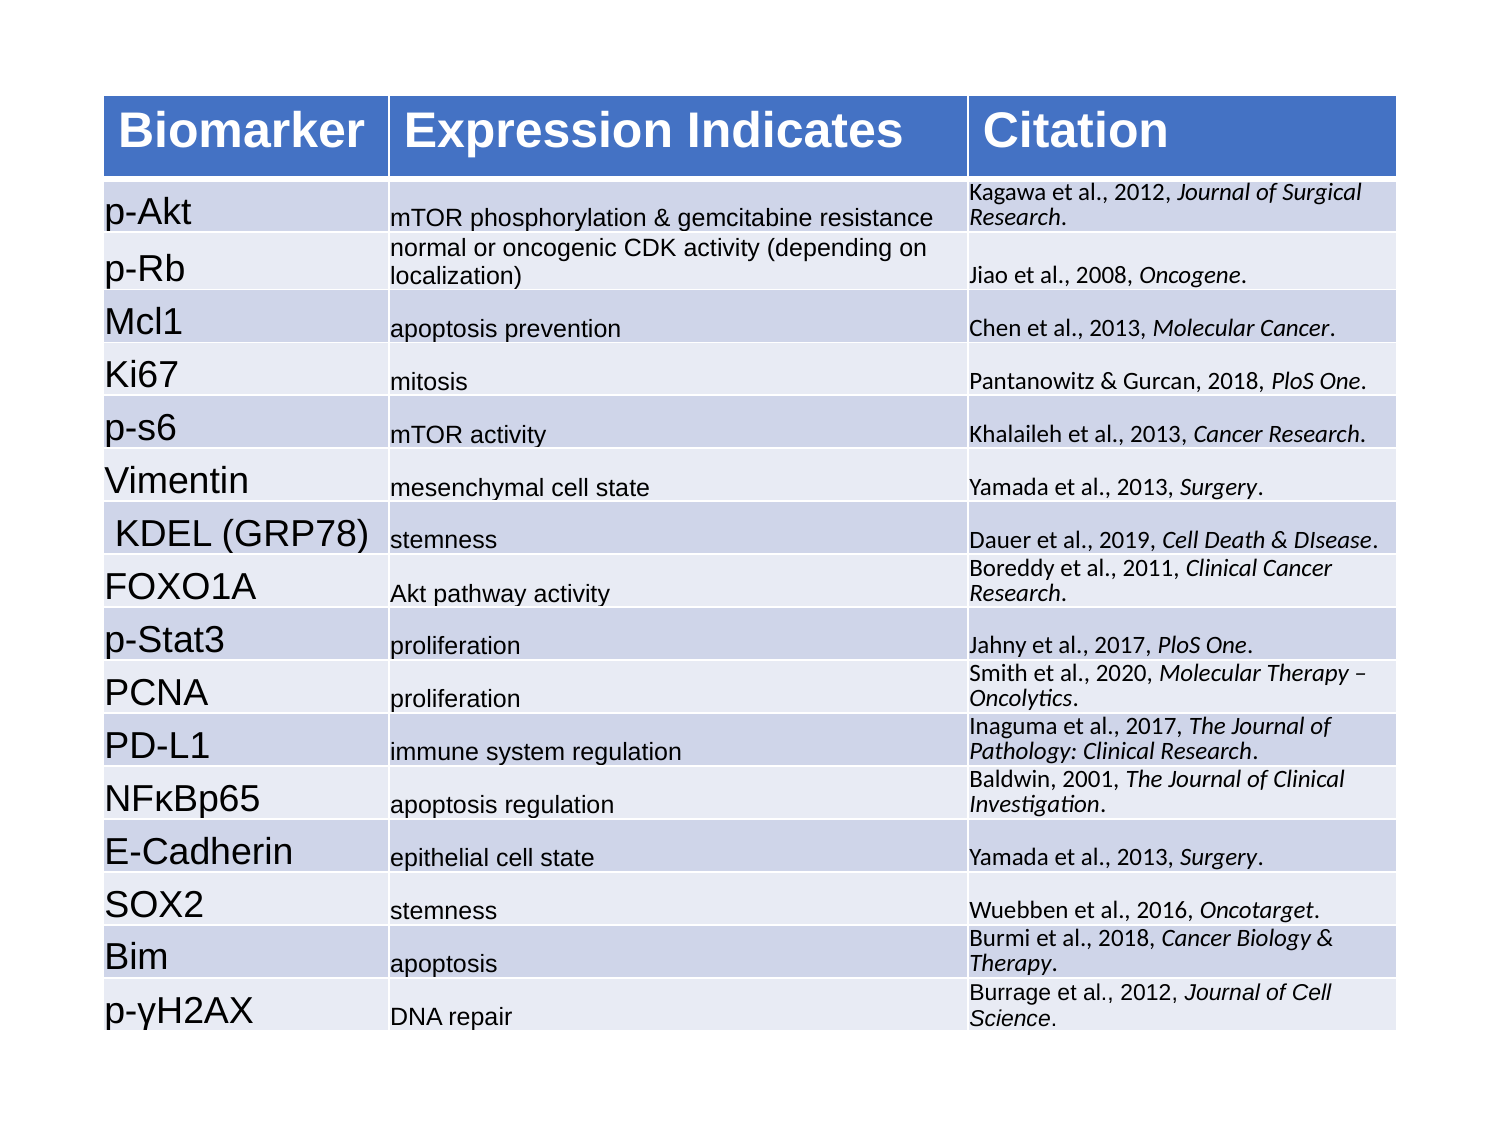

| Biomarker | Expression Indicates | Citation |
| --- | --- | --- |
| p-Akt | mTOR phosphorylation & gemcitabine resistance | Kagawa et al., 2012, Journal of Surgical Research. |
| p-Rb | normal or oncogenic CDK activity (depending on localization) | Jiao et al., 2008, Oncogene. |
| Mcl1 | apoptosis prevention | Chen et al., 2013, Molecular Cancer. |
| Ki67 | mitosis | Pantanowitz & Gurcan, 2018, PloS One. |
| p-s6 | mTOR activity | Khalaileh et al., 2013, Cancer Research. |
| Vimentin | mesenchymal cell state | Yamada et al., 2013, Surgery. |
| KDEL (GRP78) | stemness | Dauer et al., 2019, Cell Death & DIsease. |
| FOXO1A | Akt pathway activity | Boreddy et al., 2011, Clinical Cancer Research. |
| p-Stat3 | proliferation | Jahny et al., 2017, PloS One. |
| PCNA | proliferation | Smith et al., 2020, Molecular Therapy – Oncolytics. |
| PD-L1 | immune system regulation | Inaguma et al., 2017, The Journal of Pathology: Clinical Research. |
| NFκBp65 | apoptosis regulation | Baldwin, 2001, The Journal of Clinical Investigation. |
| E-Cadherin | epithelial cell state | Yamada et al., 2013, Surgery. |
| SOX2 | stemness | Wuebben et al., 2016, Oncotarget. |
| Bim | apoptosis | Burmi et al., 2018, Cancer Biology & Therapy. |
| p-γH2AX | DNA repair | Burrage et al., 2012, Journal of Cell Science. |